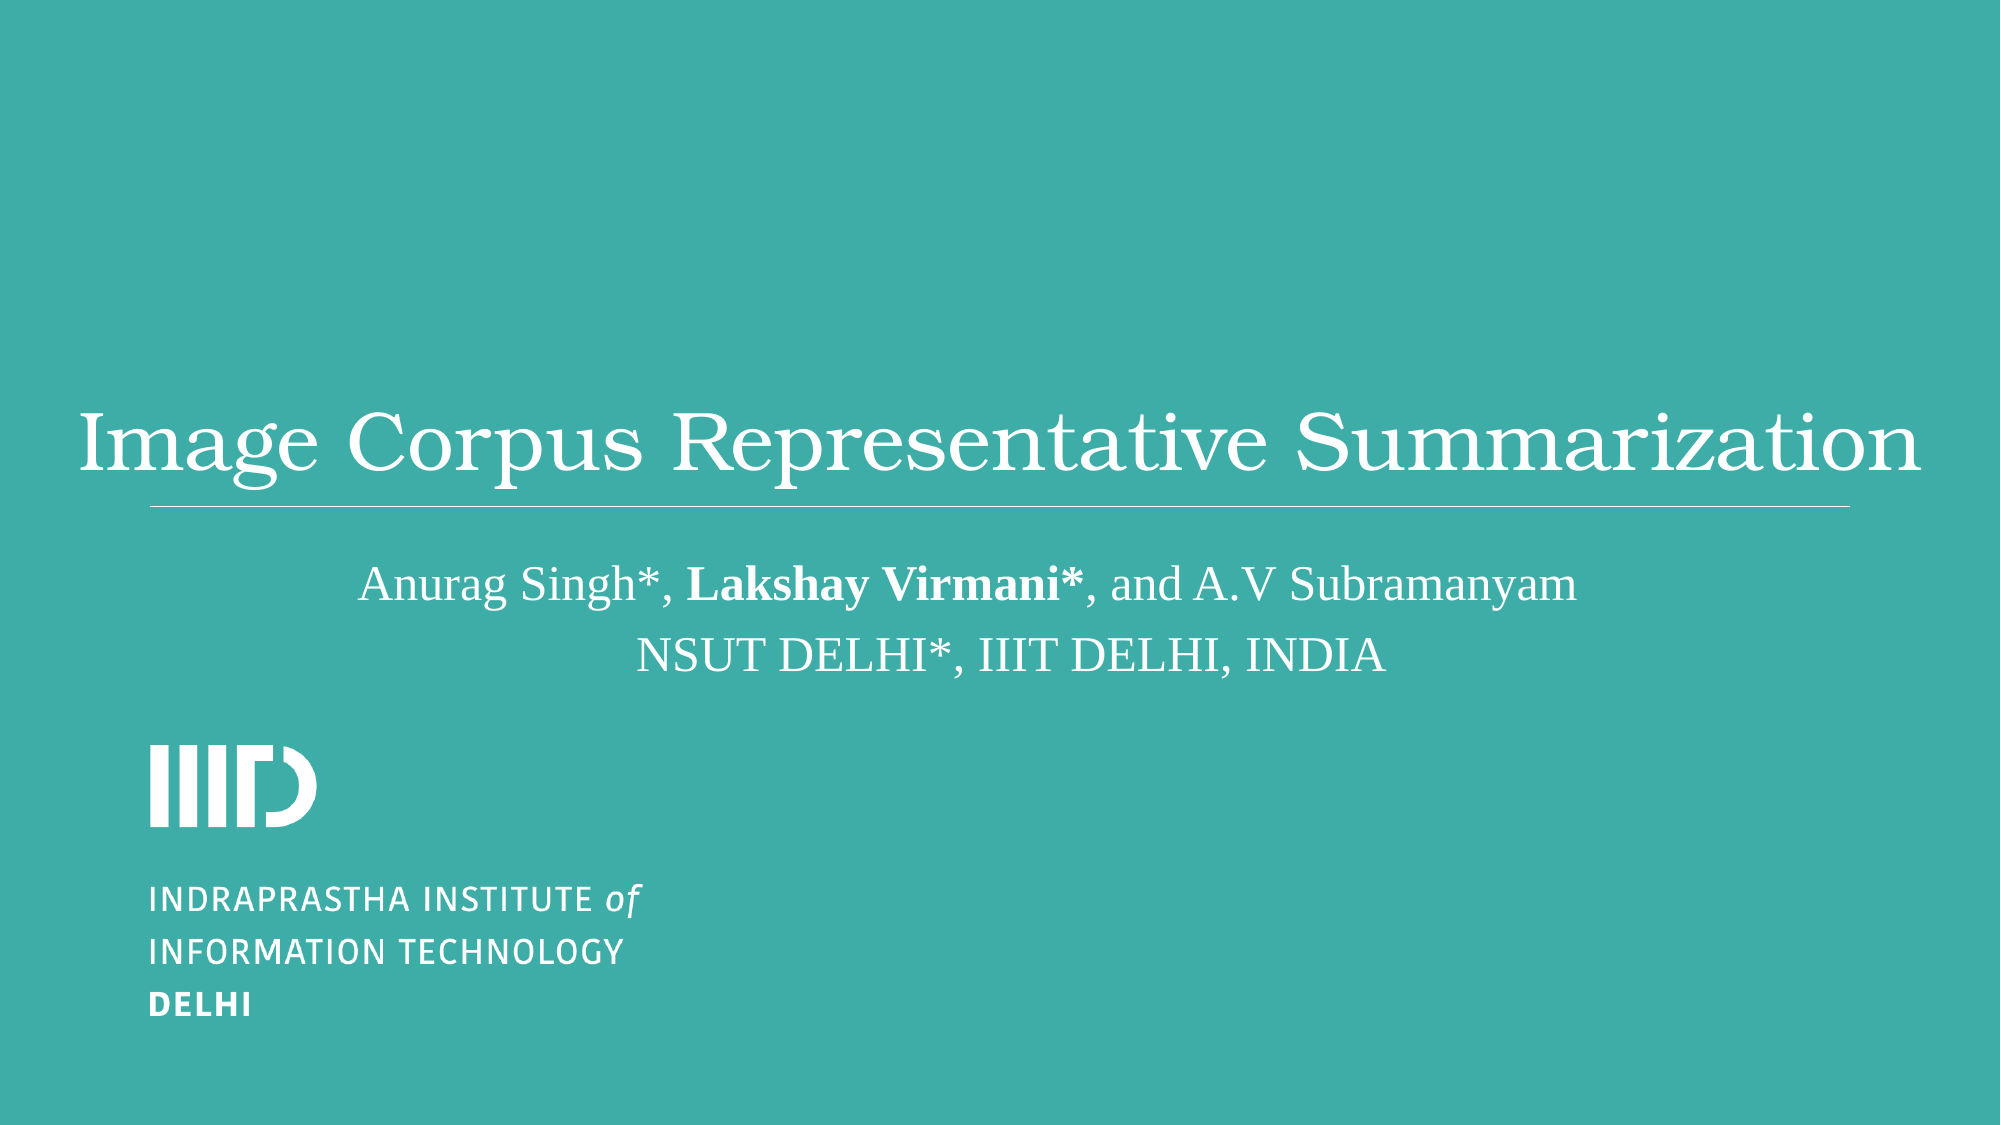

Image Corpus Representative Summarization
 Anurag Singh*, Lakshay Virmani*, and A.V Subramanyam
NSUT DELHI*, IIIT DELHI, INDIA